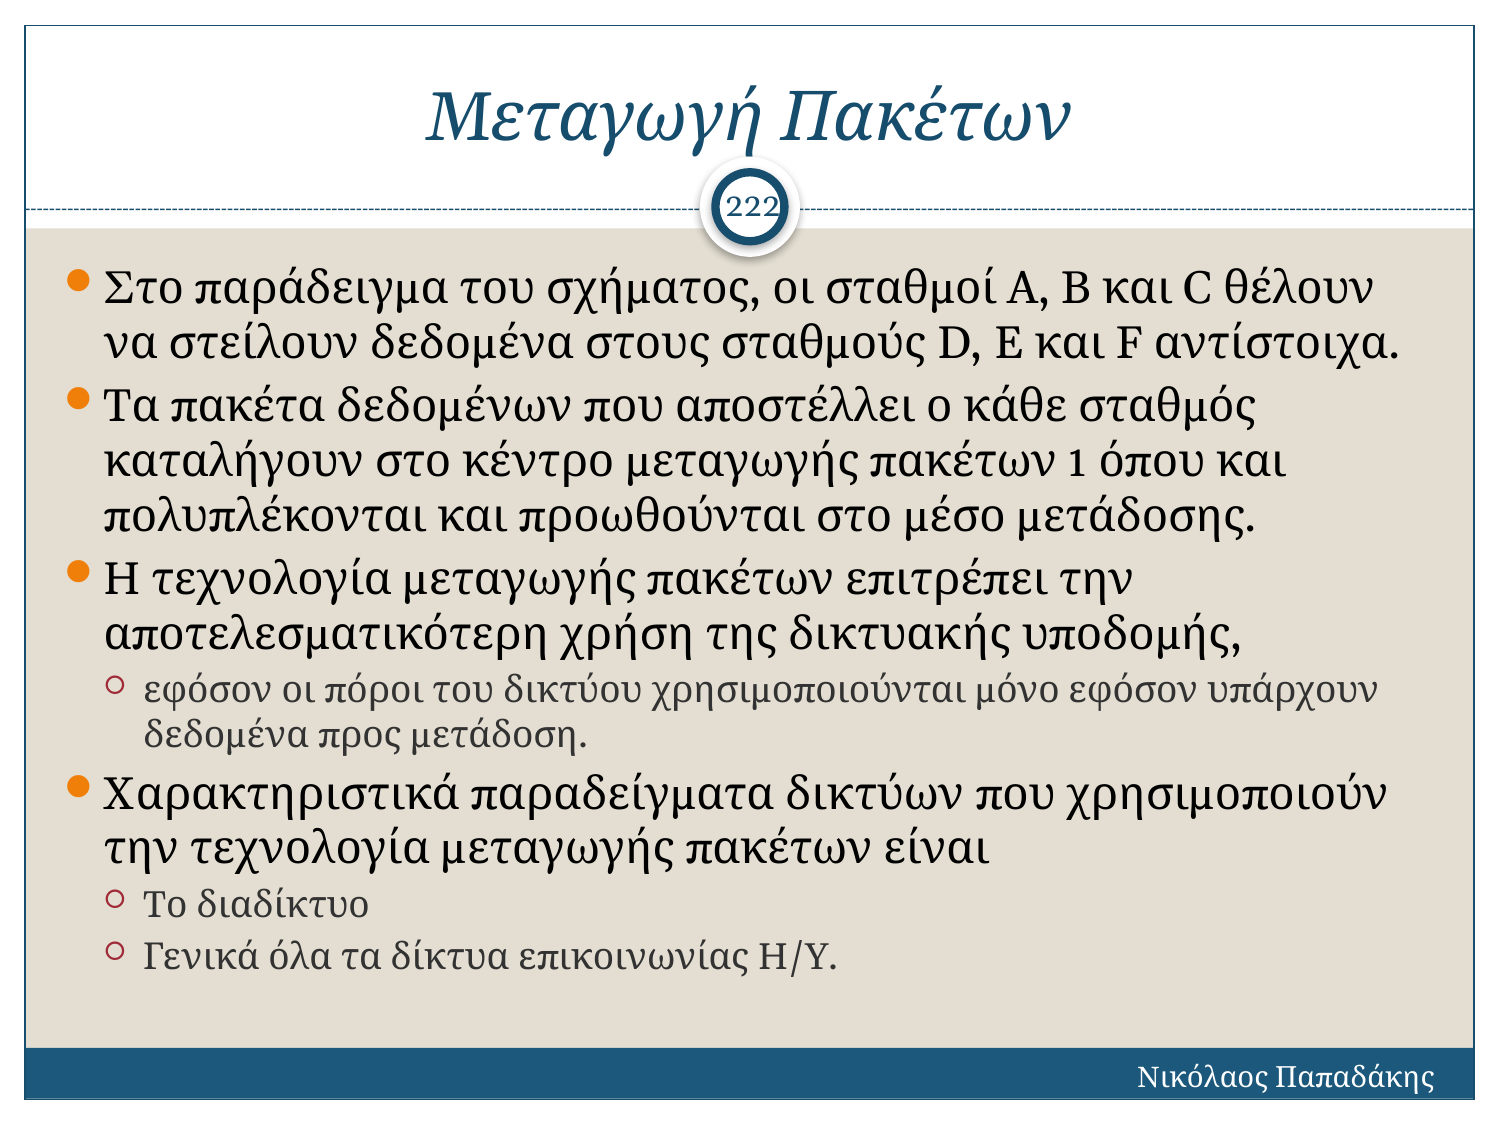

# Μεταγωγή Πακέτων
222
Στο παράδειγμα του σχήματος, οι σταθμοί Α, Β και C θέλουν να στείλουν δεδομένα στους σταθμούς D, E και F αντίστοιχα.
Τα πακέτα δεδομένων που αποστέλλει ο κάθε σταθμός καταλήγουν στο κέντρο μεταγωγής πακέτων 1 όπου και πολυπλέκονται και προωθούνται στο μέσο μετάδοσης.
Η τεχνολογία μεταγωγής πακέτων επιτρέπει την αποτελεσματικότερη χρήση της δικτυακής υποδομής,
εφόσον οι πόροι του δικτύου χρησιμοποιούνται μόνο εφόσον υπάρχουν δεδομένα προς μετάδοση.
Χαρακτηριστικά παραδείγματα δικτύων που χρησιμοποιούν την τεχνολογία μεταγωγής πακέτων είναι
Το διαδίκτυο
Γενικά όλα τα δίκτυα επικοινωνίας Η/Υ.

Νικόλαος Παπαδάκης